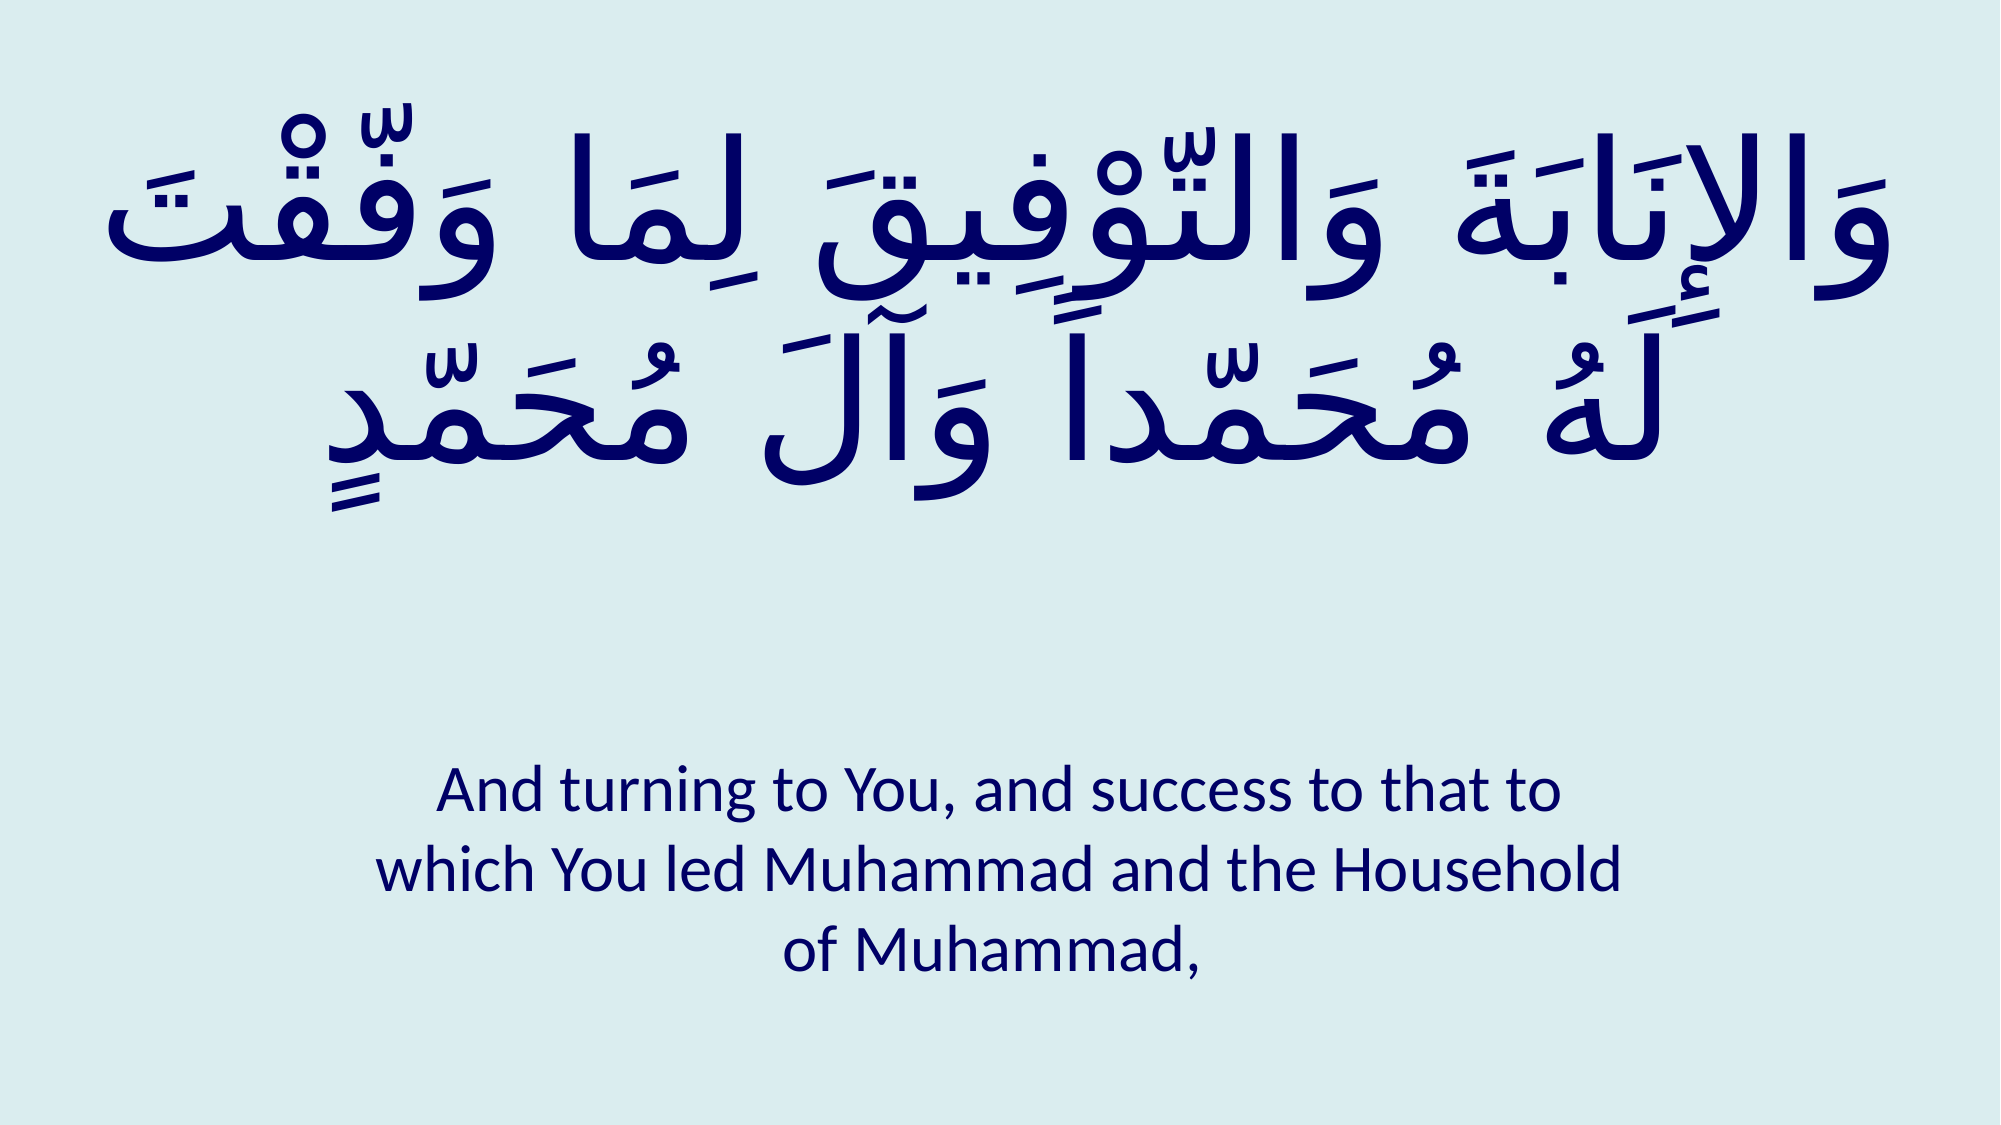

# وَالإِنَابَةَ وَالتّوْفِيقَ لِمَا وَفّقْتَ لَهُ مُحَمّداً وَآلَ مُحَمّدٍ
And turning to You, and success to that to which You led Muhammad and the Household of Muhammad,